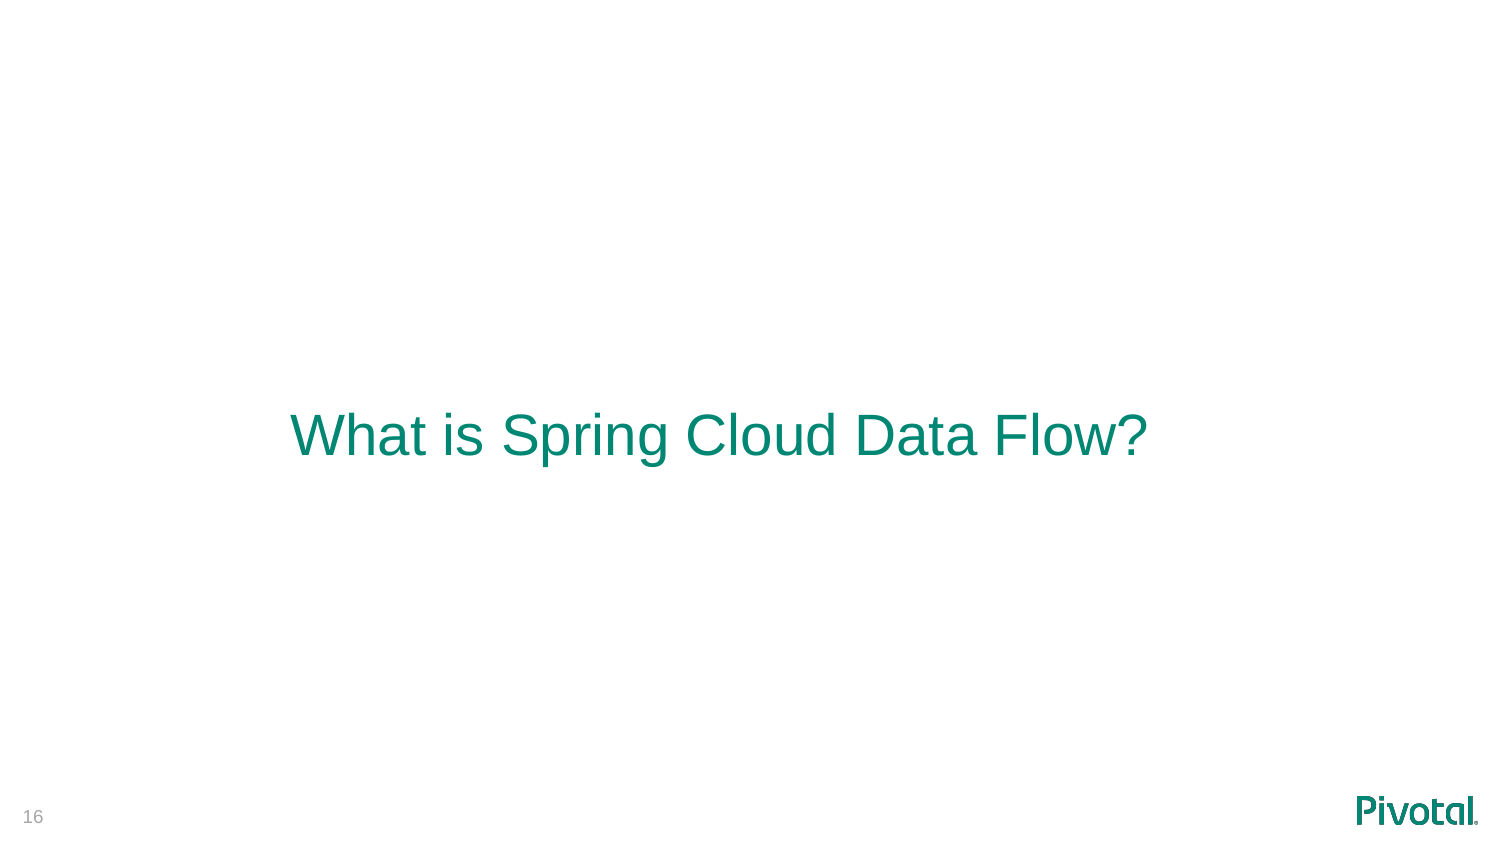

What is Spring Cloud Data Flow?
16